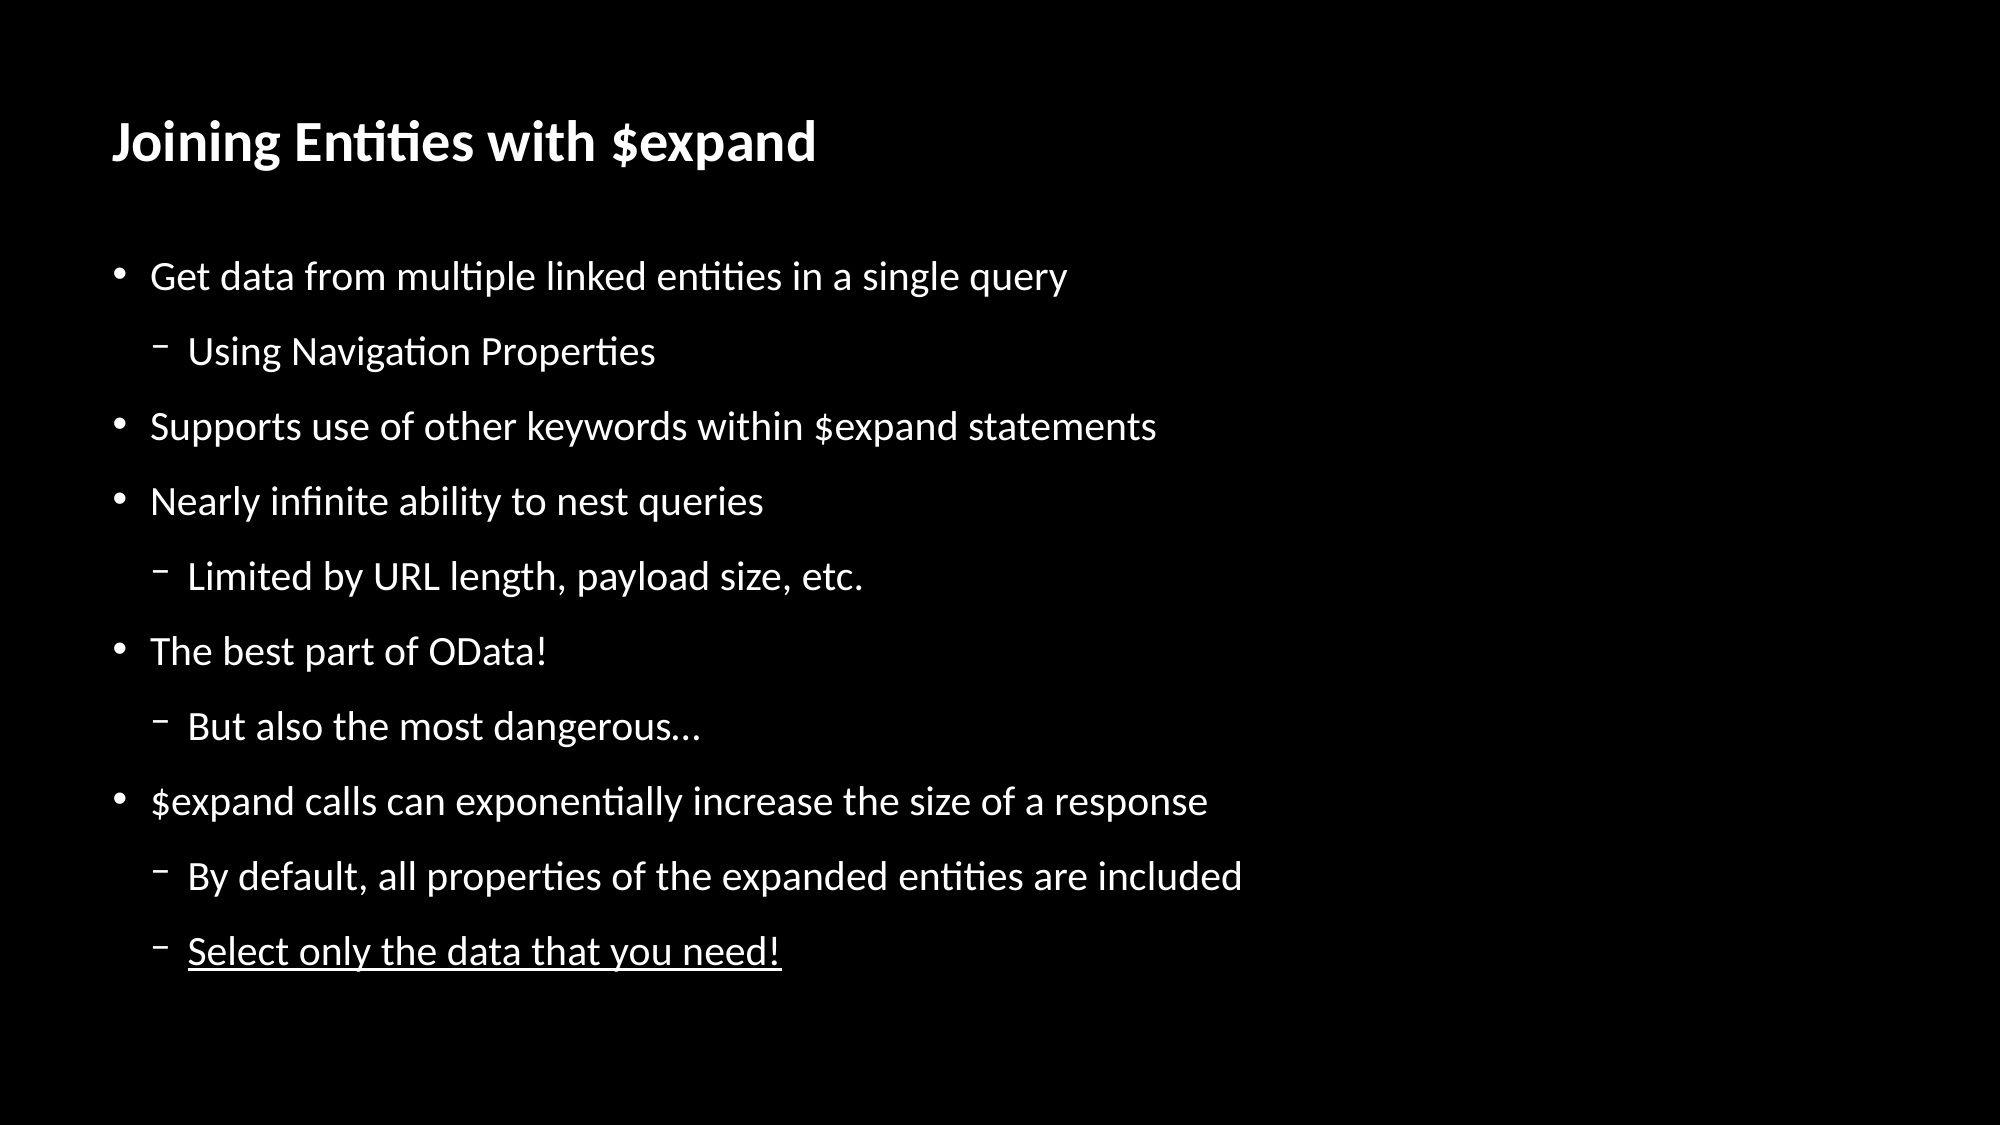

# Joining Entities with $expand
Get data from multiple linked entities in a single query
Using Navigation Properties
Supports use of other keywords within $expand statements
Nearly infinite ability to nest queries
Limited by URL length, payload size, etc.
The best part of OData!
But also the most dangerous…
$expand calls can exponentially increase the size of a response
By default, all properties of the expanded entities are included
Select only the data that you need!